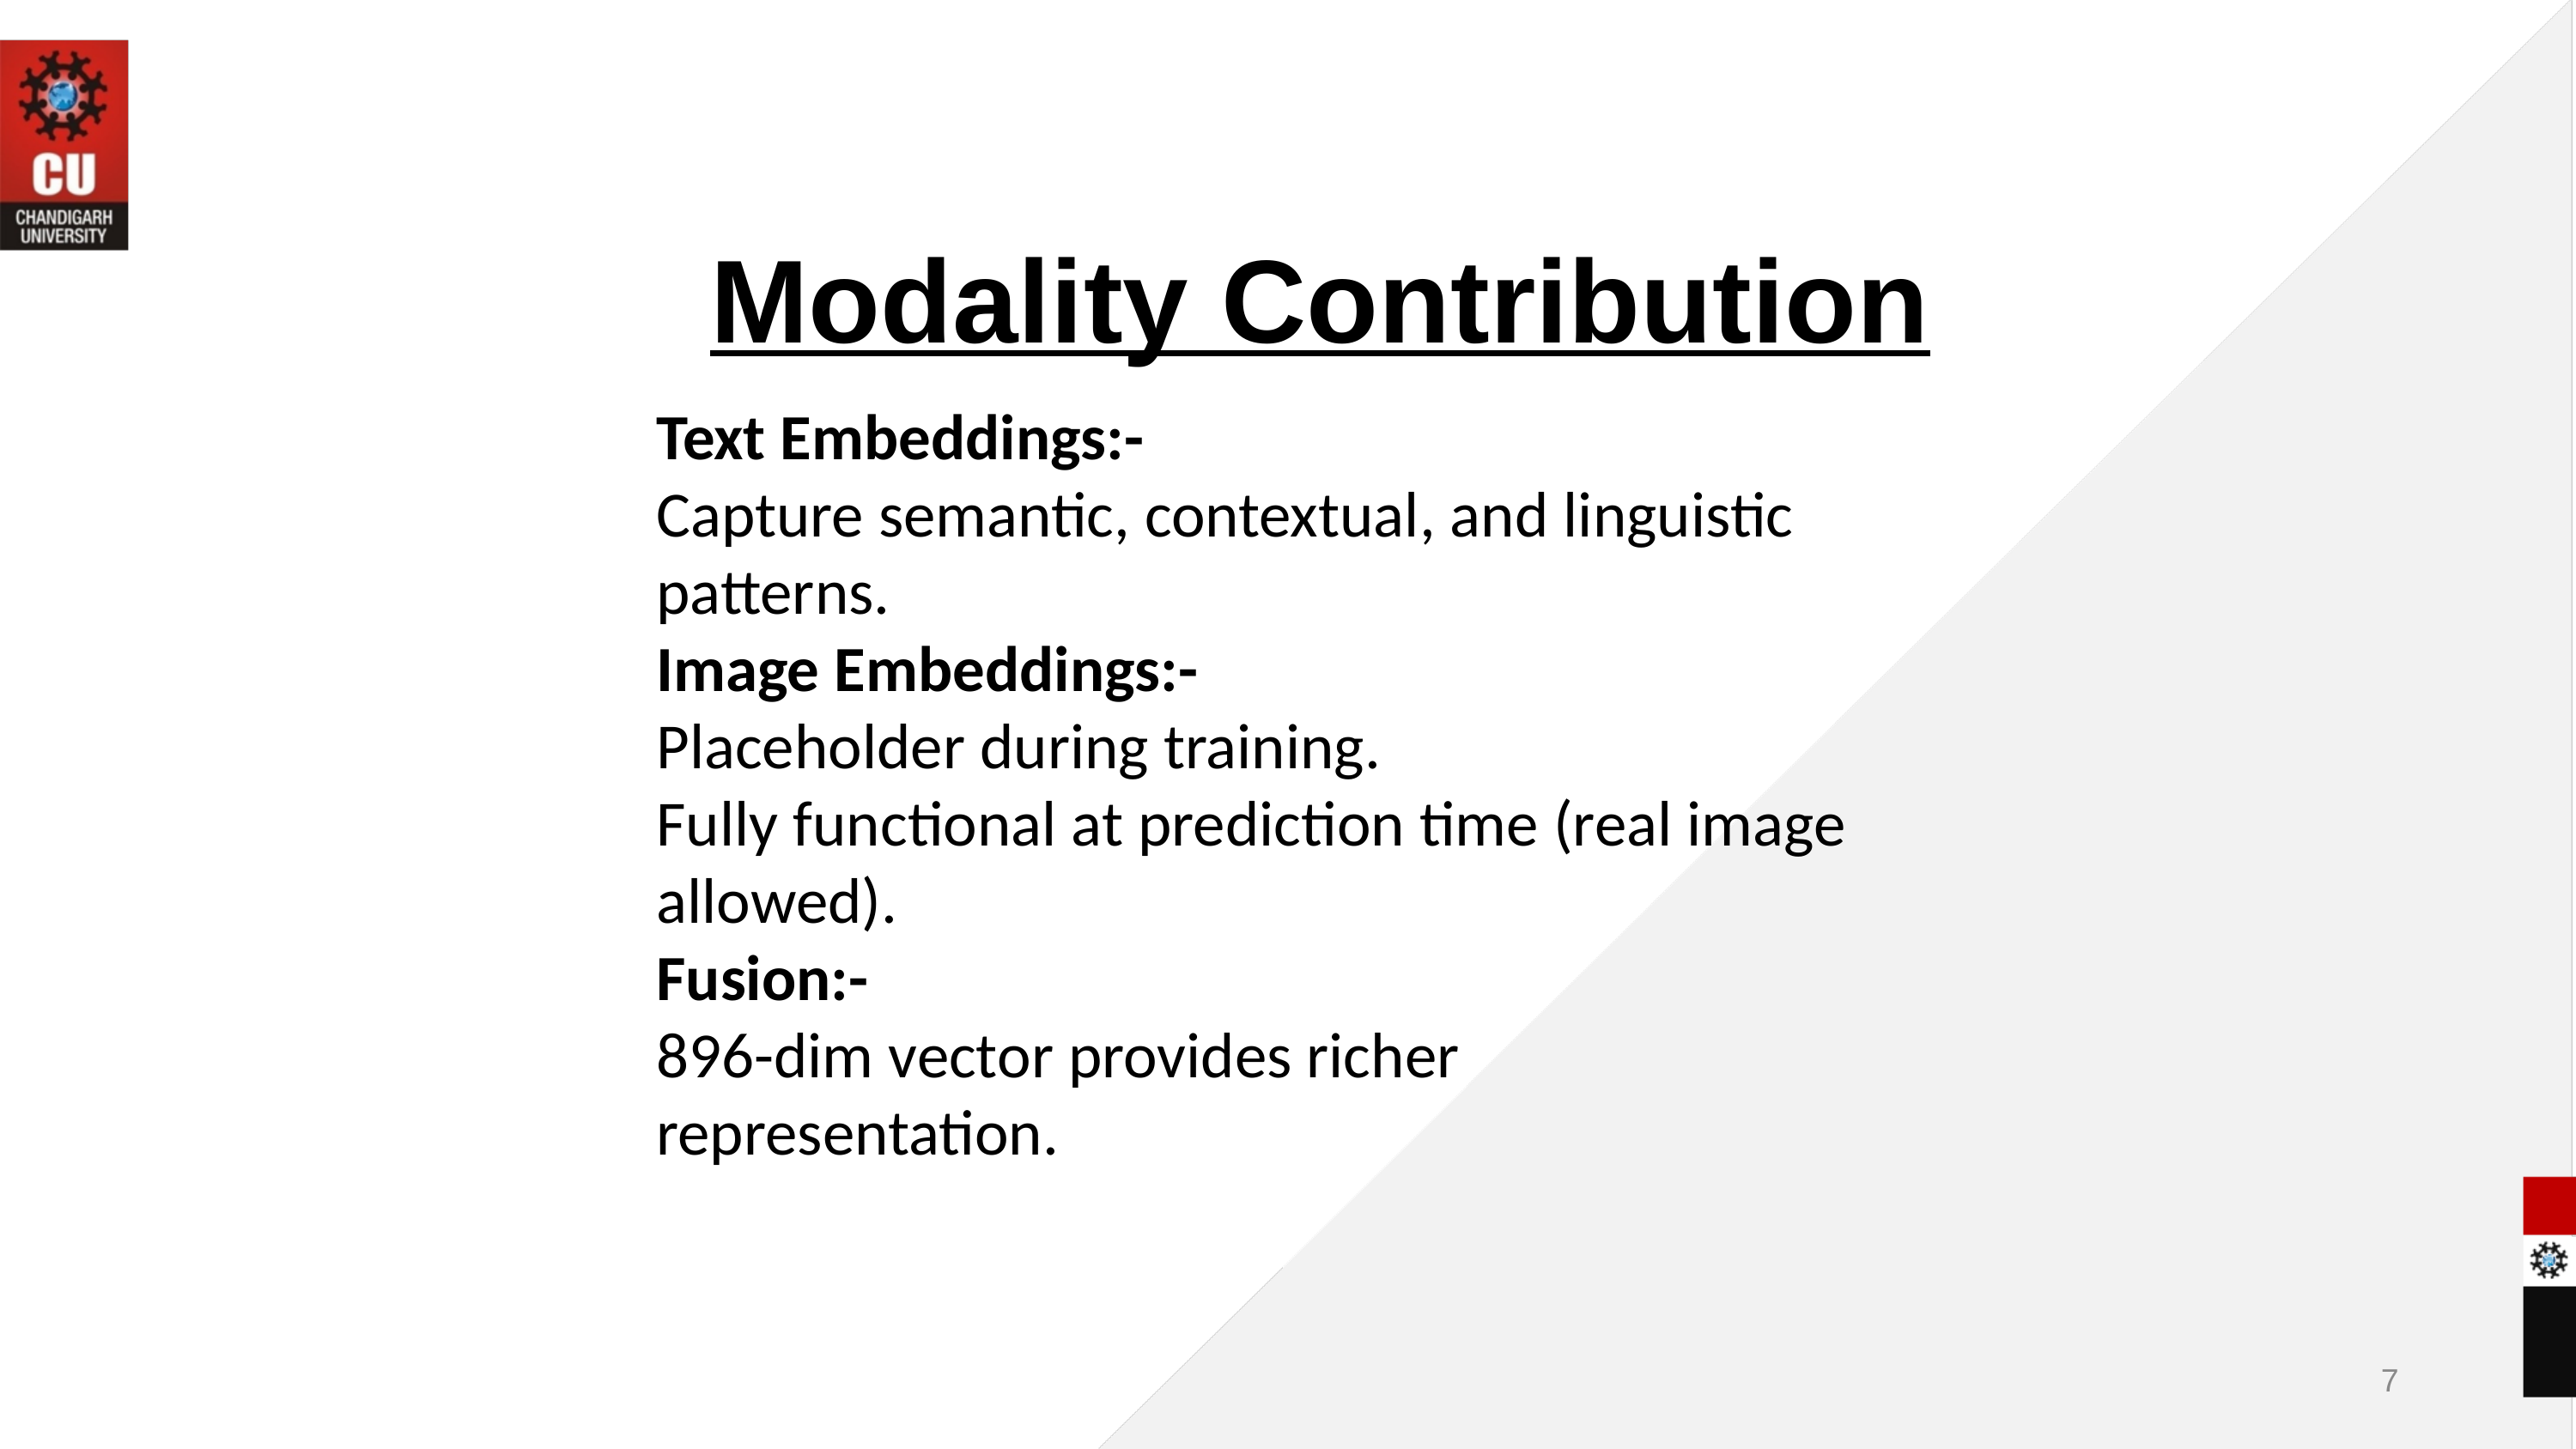

Modality Contribution

Text Embeddings:-
Capture semantic, contextual, and linguistic patterns.
Image Embeddings:-
Placeholder during training.
Fully functional at prediction time (real image allowed).
Fusion:-
896-dim vector provides richer representation.

7